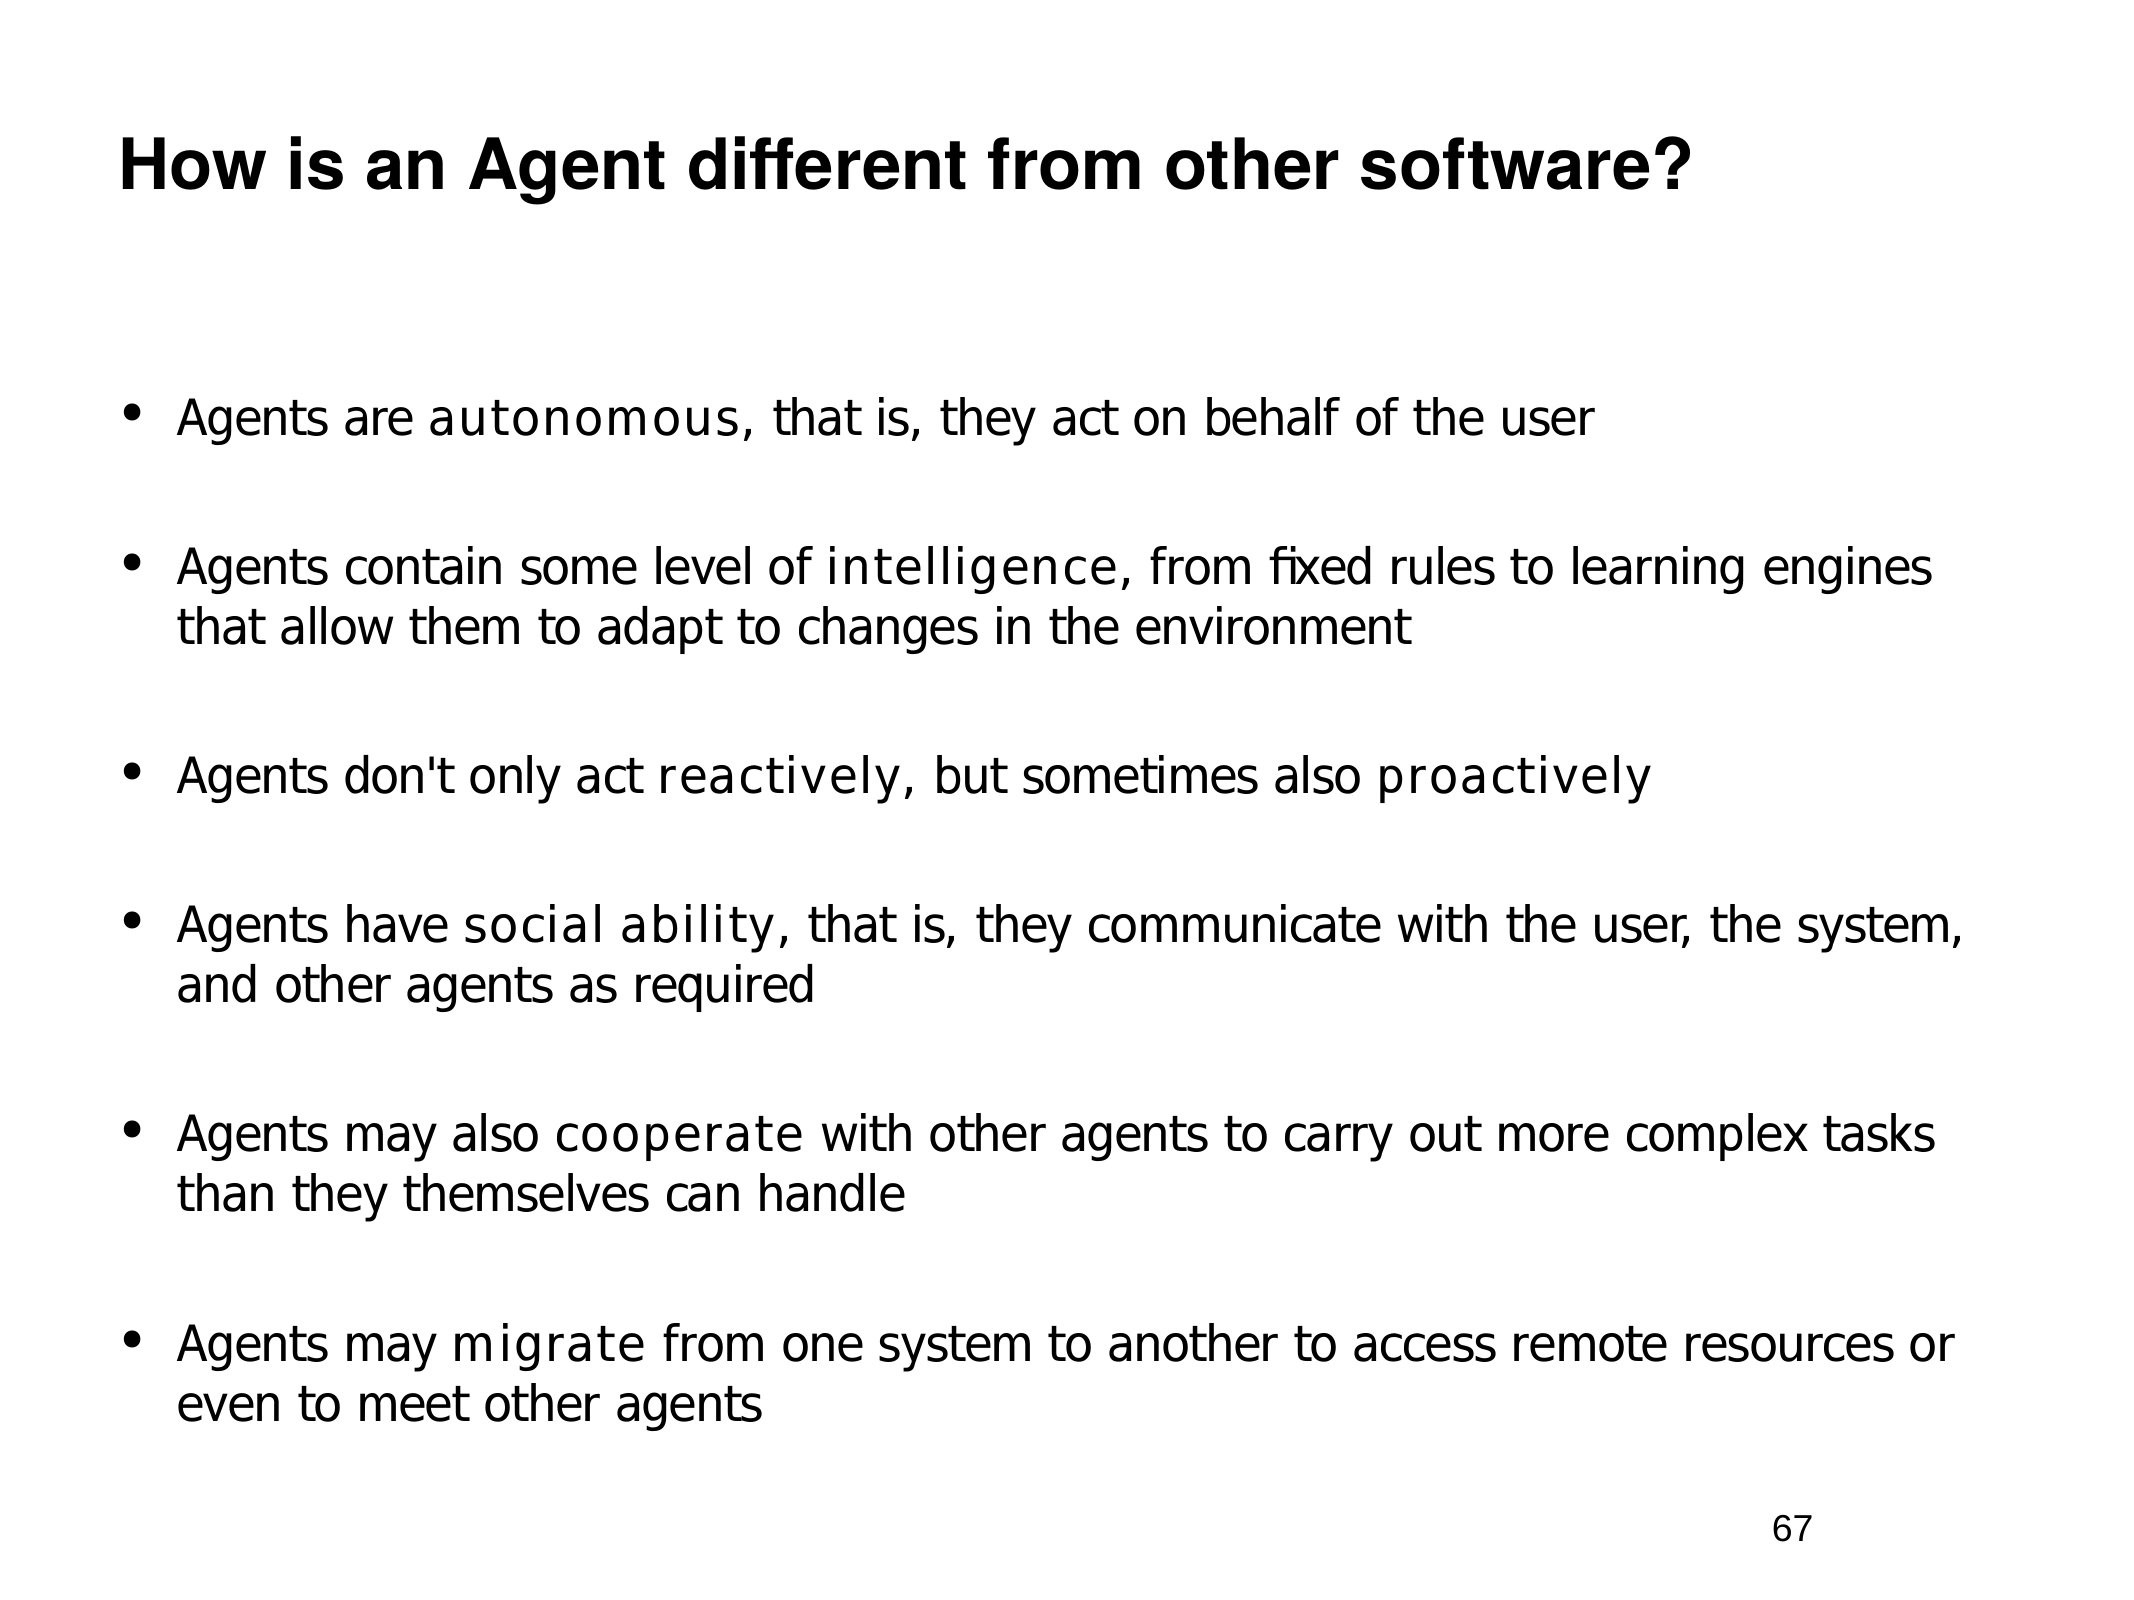

# How is an Agent different from other software?

Agents are autonomous, that is, they act on behalf of the user

Agents contain some level of intelligence, from fixed rules to learning engines that allow them to adapt to changes in the environment

Agents don't only act reactively, but sometimes also proactively

Agents have social ability, that is, they communicate with the user, the system, and other agents as required

Agents may also cooperate with other agents to carry out more complex tasks than they themselves can handle

Agents may migrate from one system to another to access remote resources or even to meet other agents

67